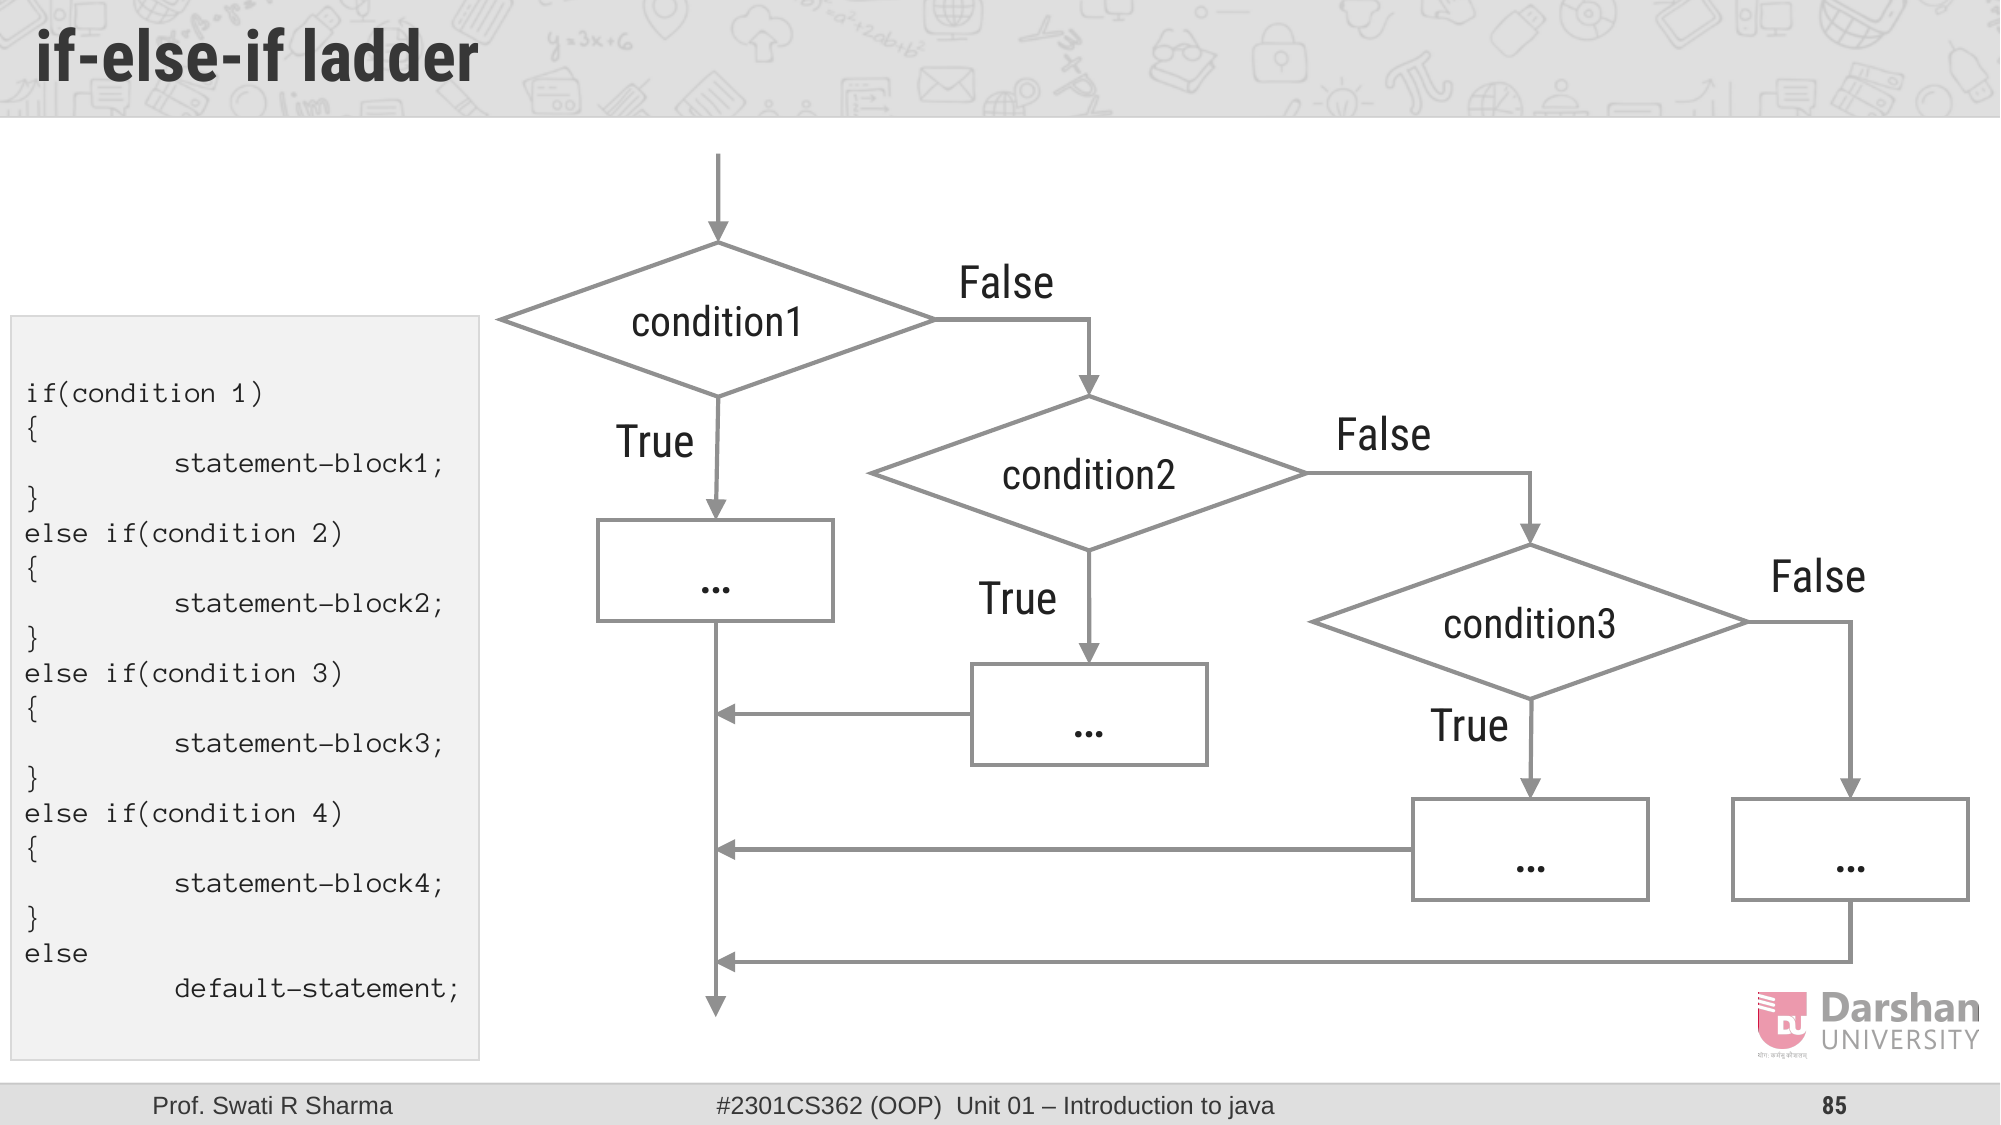

# if-else-if ladder
condition1
False
condition2
if(condition 1)
{
    	statement-block1;
}
else if(condition 2)
{
   	statement-block2;
}
else if(condition 3)
{
   	statement-block3;
}
else if(condition 4)
{
    	statement-block4;
}
else
    	default-statement;
False
condition3
True
…
False
…
True
…
True
…